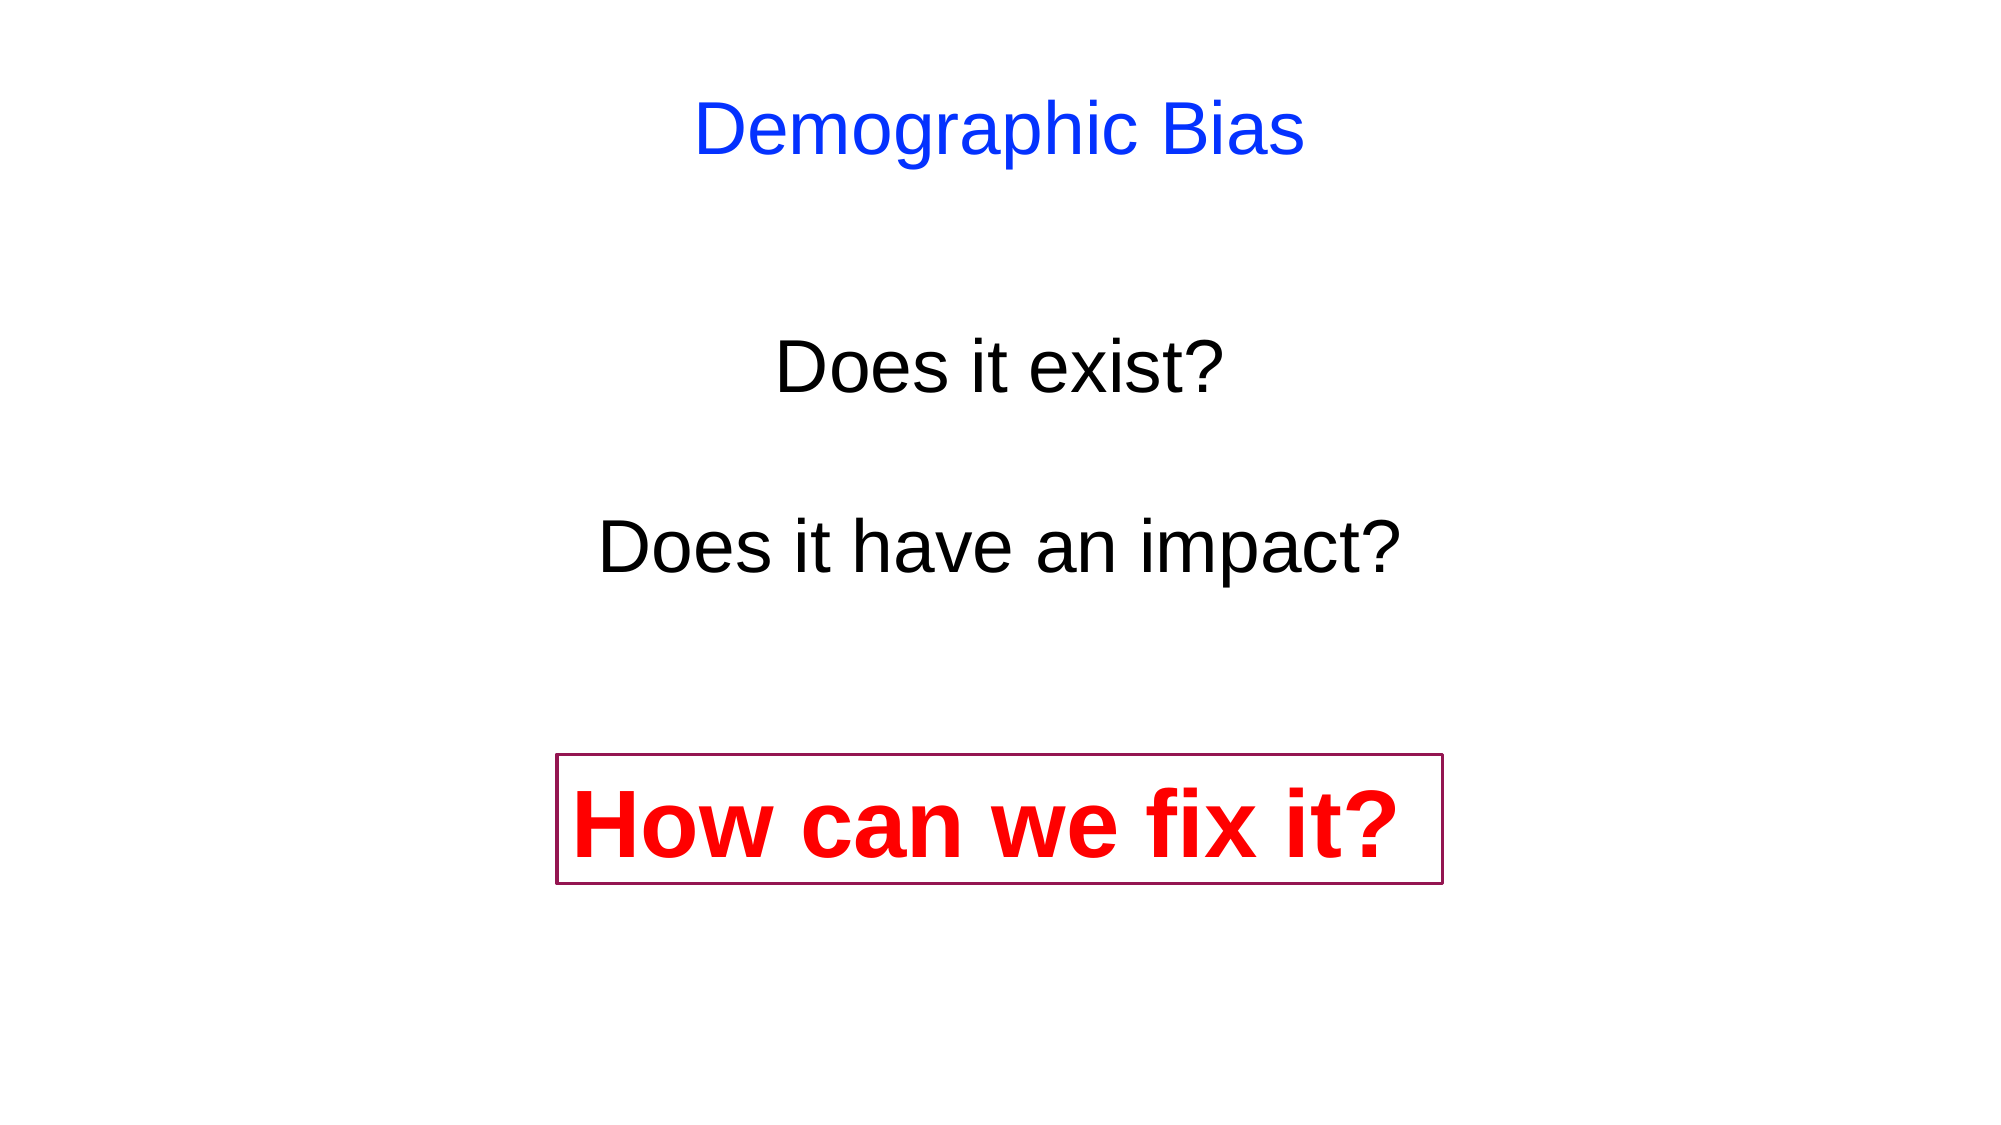

Demographic Bias
Does it exist?

Does it have an impact?
How can we fix it?